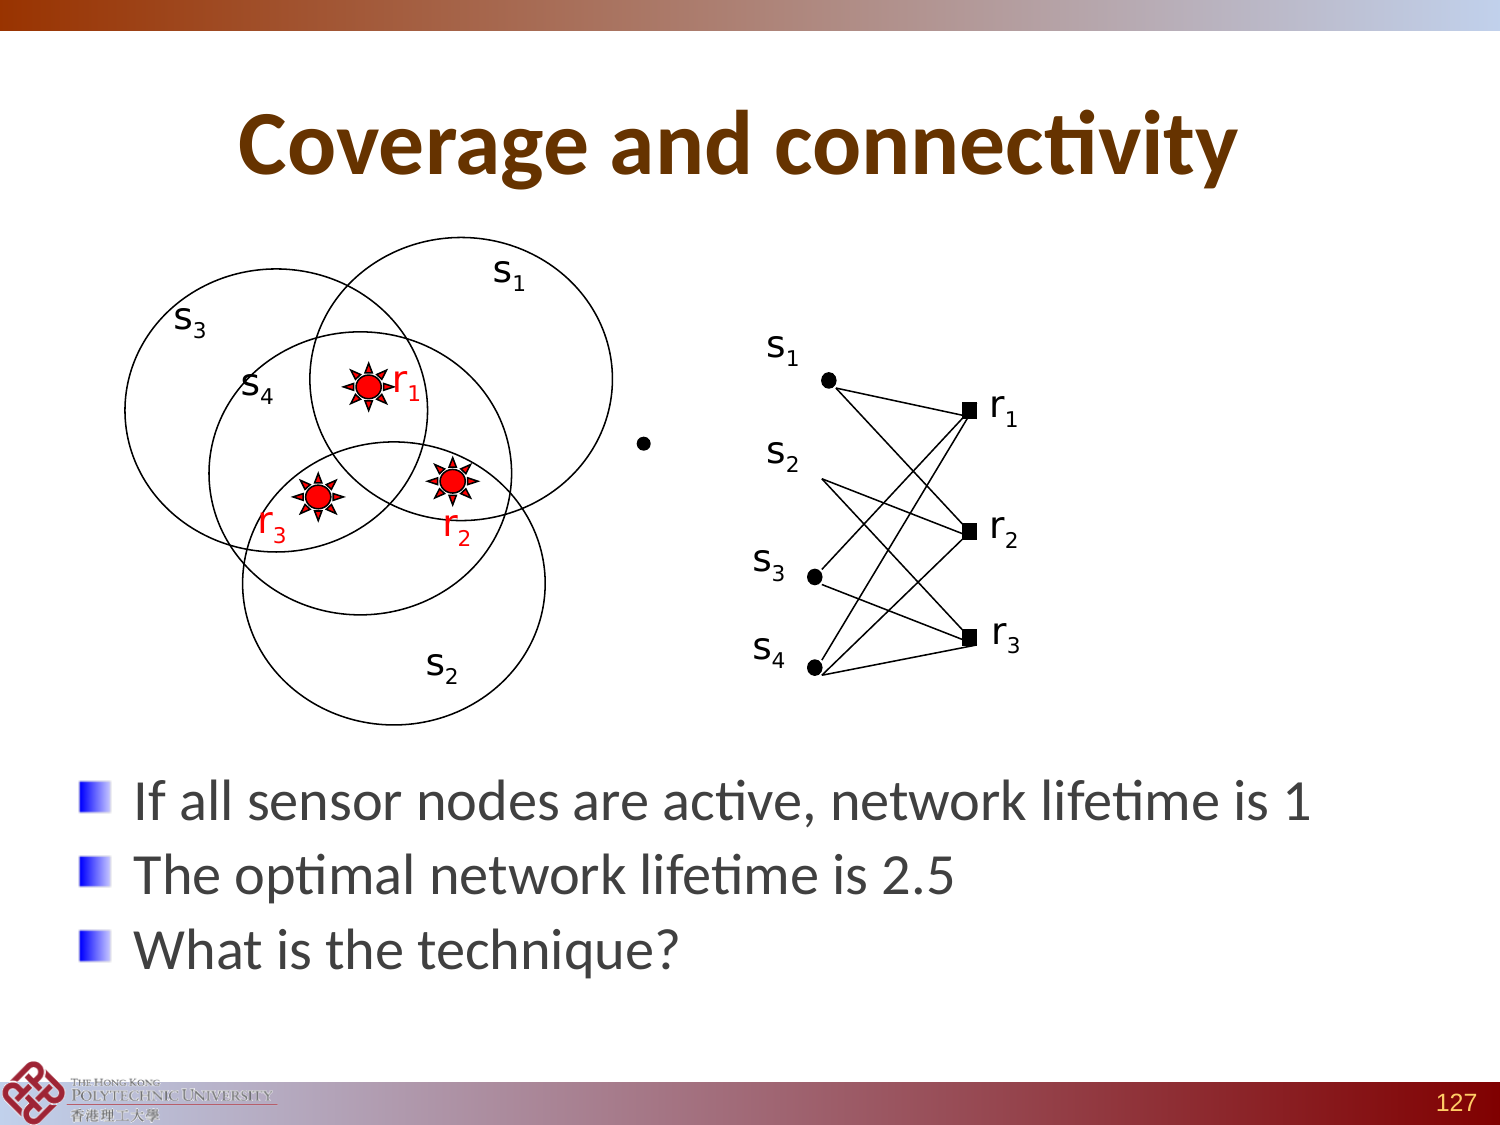

# Coverage and connectivity

s1
s3
r1
s4

r3
s2
r2
s1

 r1

s2

 r2

s3

r3
s4

If all sensor nodes are active, network lifetime is 1
The optimal network lifetime is 2.5
What is the technique?